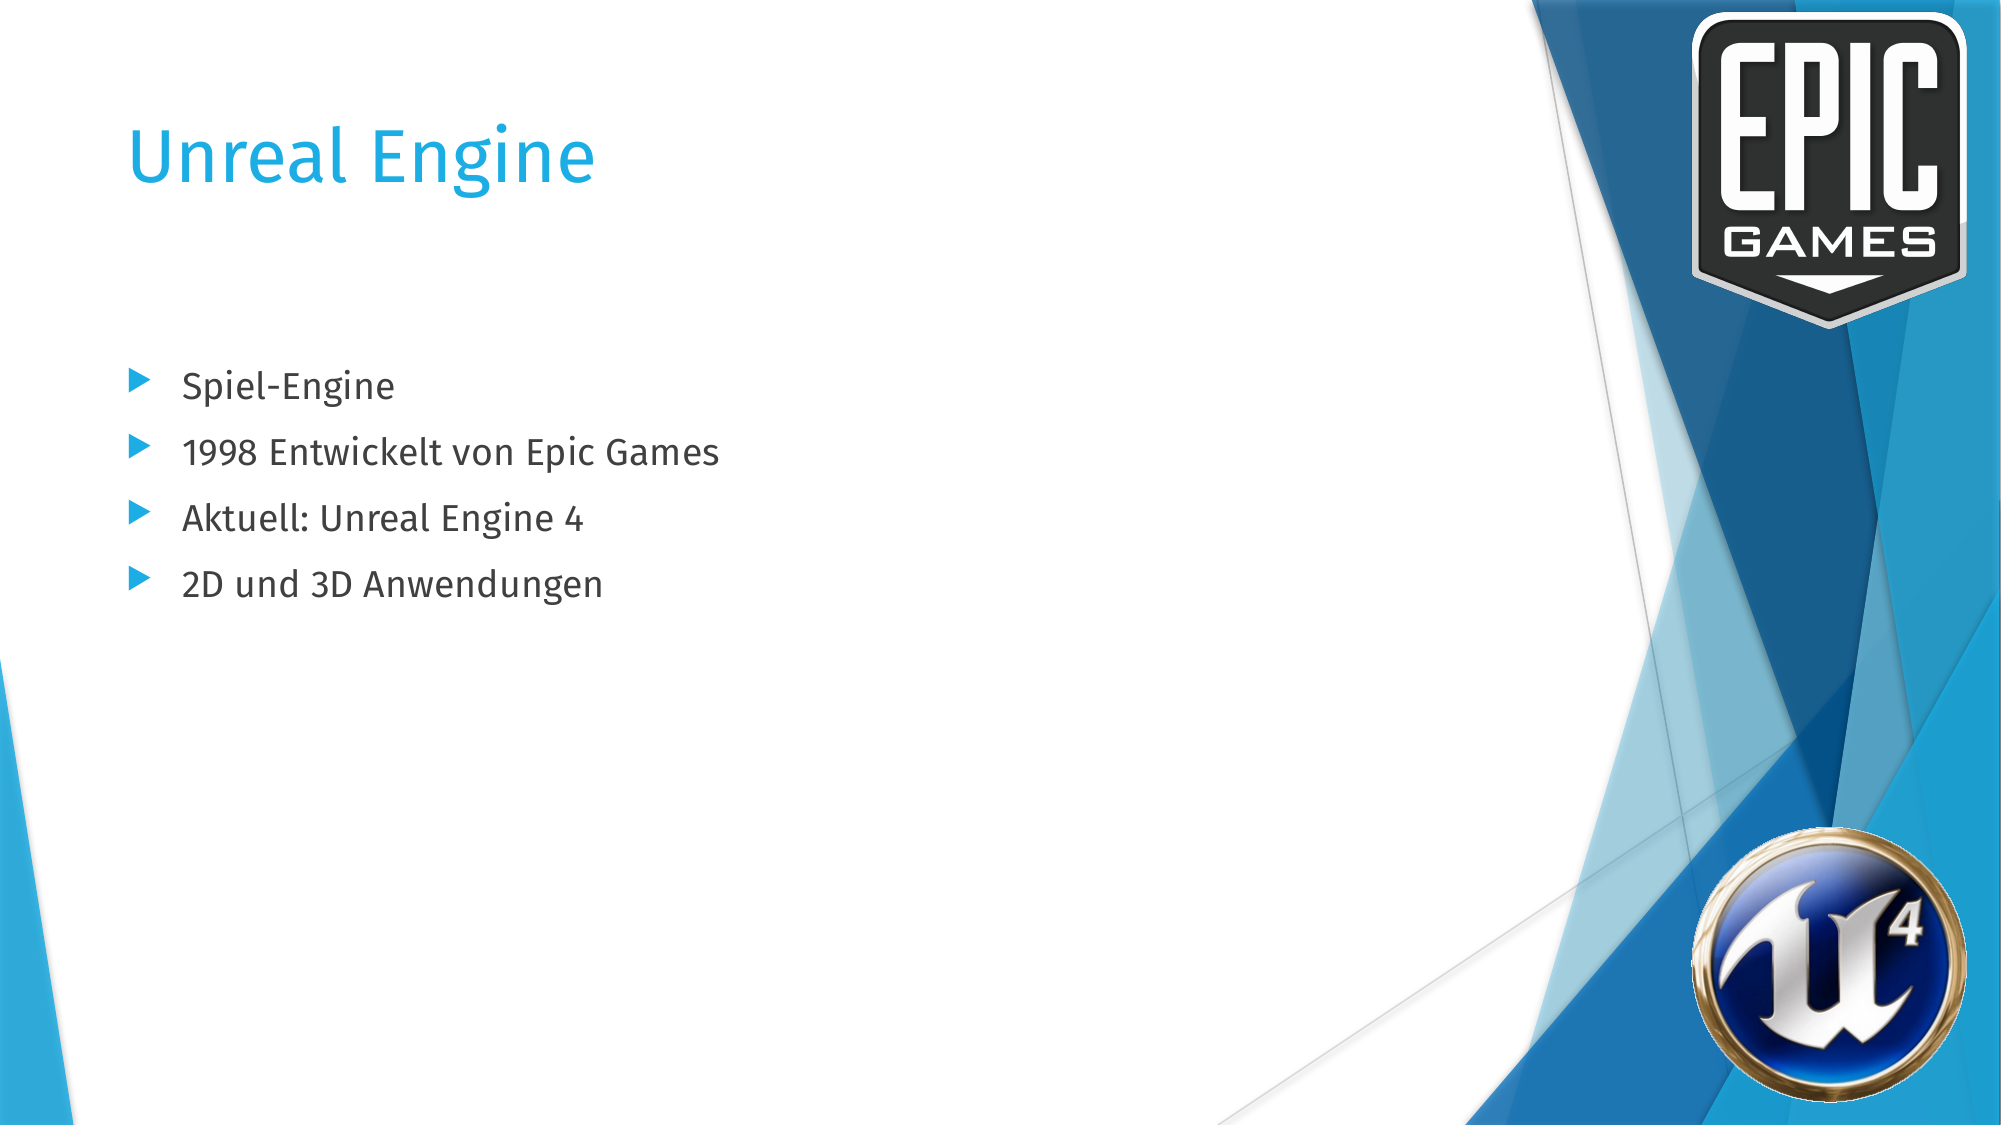

# Unreal Engine
Spiel-Engine
1998 Entwickelt von Epic Games
Aktuell: Unreal Engine 4
2D und 3D Anwendungen